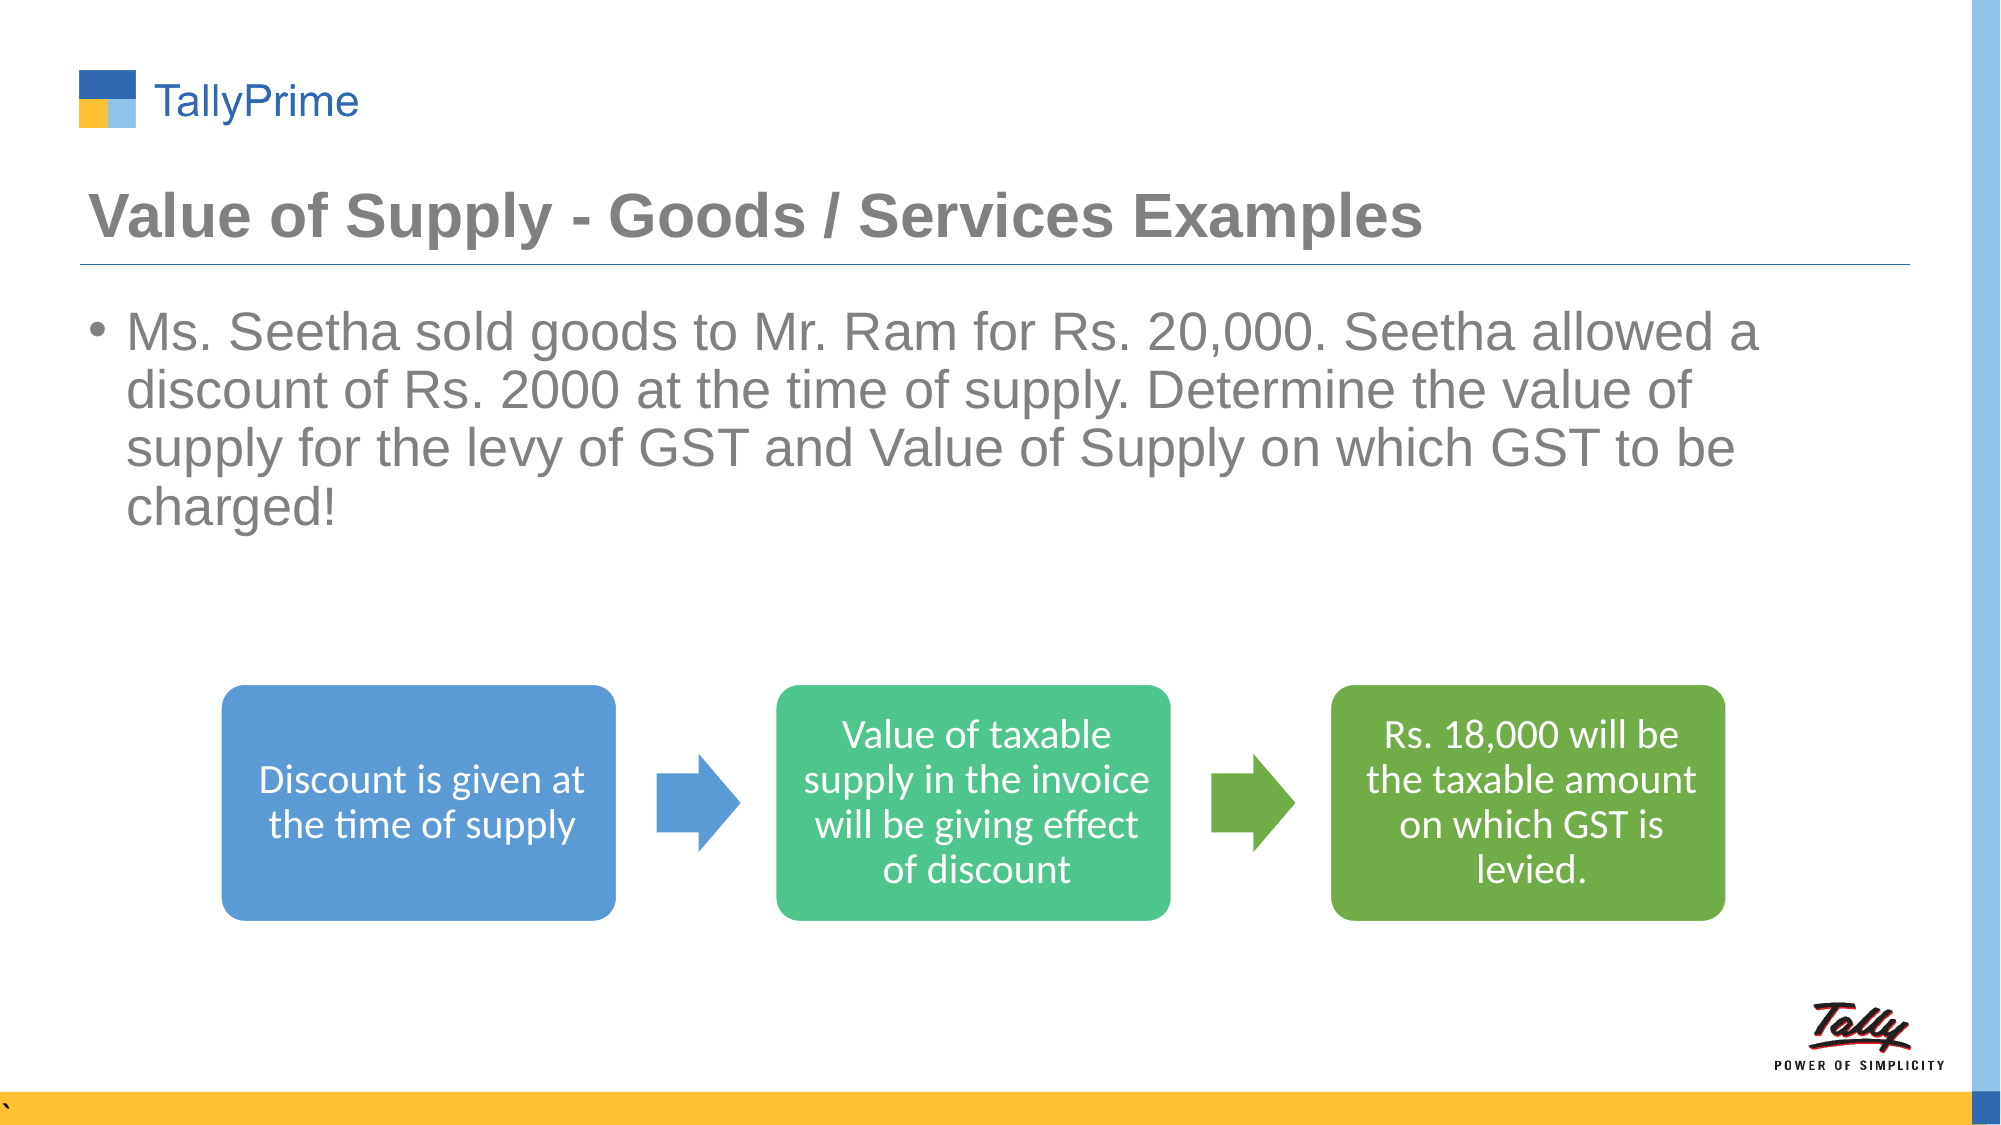

# Value of Supply - Goods / Services Examples
Ms. Seetha sold goods to Mr. Ram for Rs. 20,000. Seetha allowed a discount of Rs. 2000 at the time of supply. Determine the value of supply for the levy of GST and Value of Supply on which GST to be charged!

Discount is given at the time of supply

Value of taxable supply in the invoice will be giving effect of discount

Rs. 18,000 will be the taxable amount on which GST is levied.